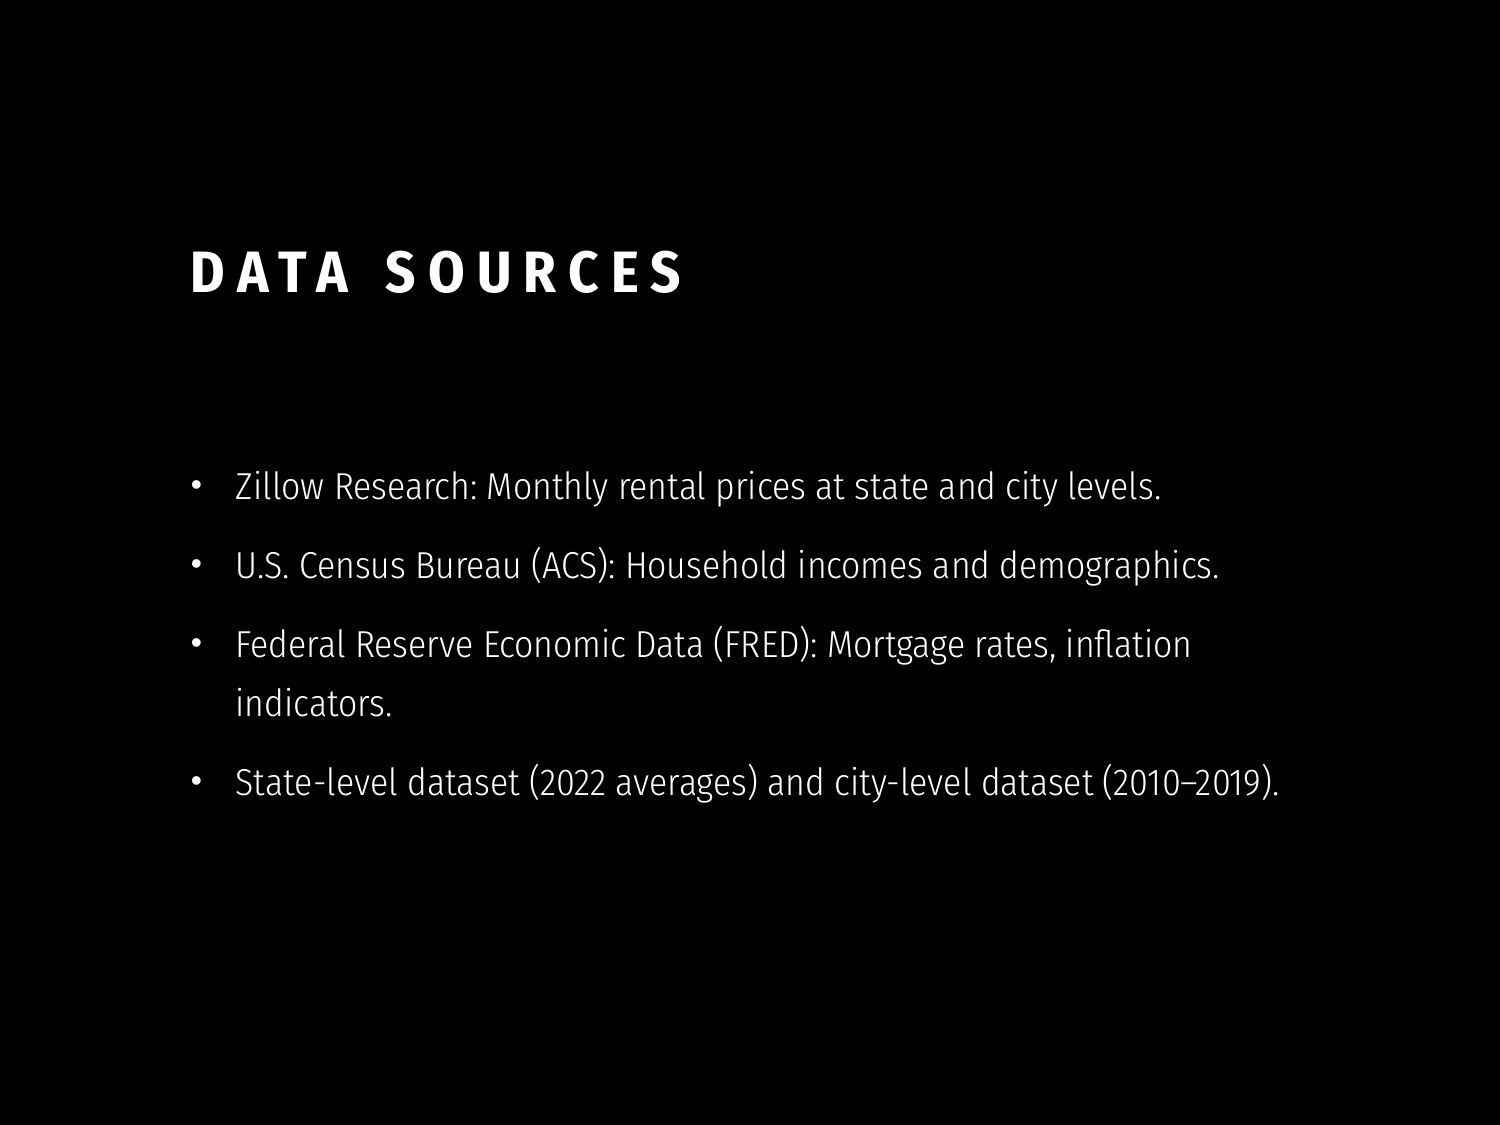

# Data Sources

Zillow Research: Monthly rental prices at state and city levels.
U.S. Census Bureau (ACS): Household incomes and demographics.
Federal Reserve Economic Data (FRED): Mortgage rates, inflation indicators.
State-level dataset (2022 averages) and city-level dataset (2010–2019).